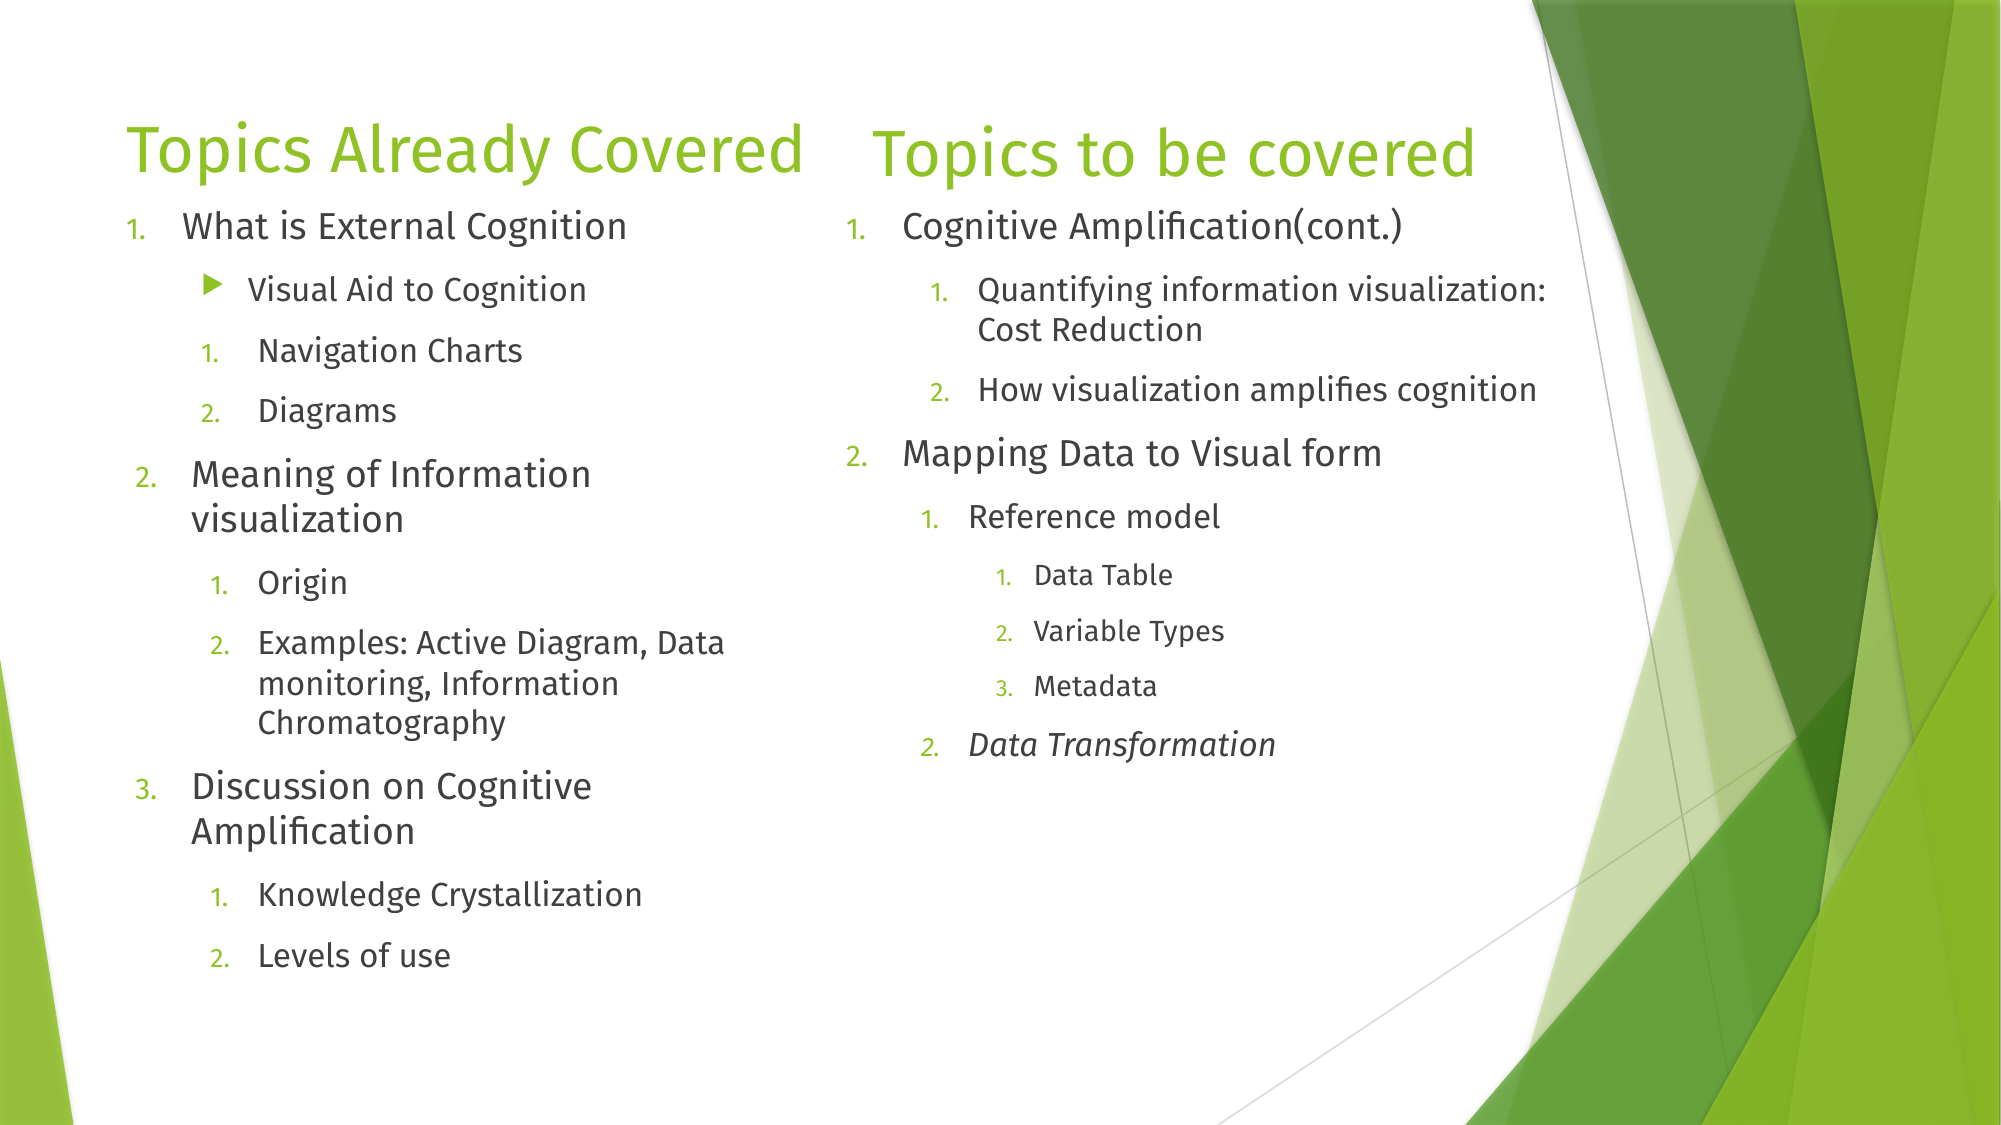

# Topics Already Covered
Topics to be covered
What is External Cognition
Visual Aid to Cognition
Navigation Charts
Diagrams
Meaning of Information visualization
Origin
Examples: Active Diagram, Data monitoring, Information Chromatography
Discussion on Cognitive Amplification
Knowledge Crystallization
Levels of use

Cognitive Amplification(cont.)
Quantifying information visualization: Cost Reduction
How visualization amplifies cognition
Mapping Data to Visual form
Reference model
Data Table
Variable Types
Metadata
Data Transformation